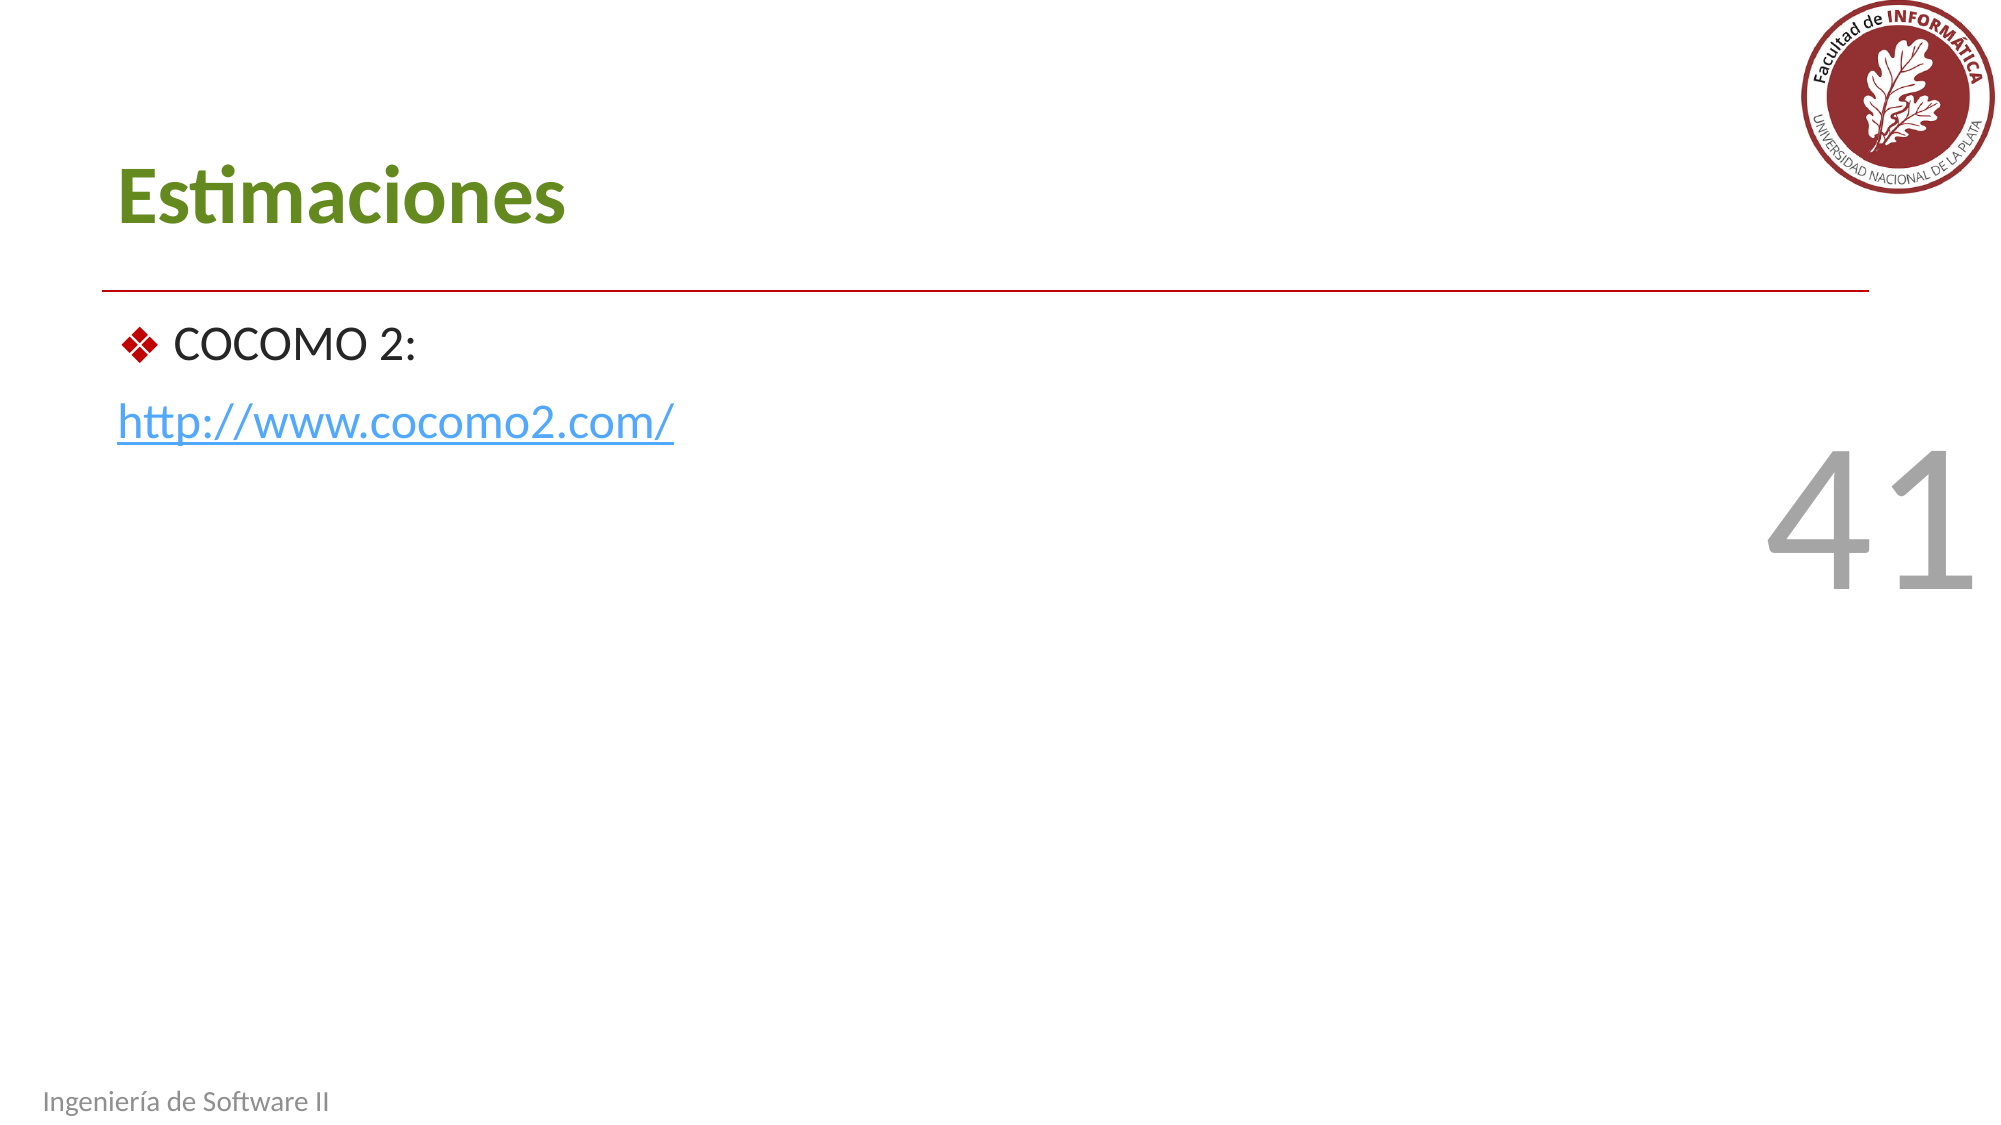

Estimaciones
COCOMO 2:
http://www.cocomo2.com/

41
Ingeniería de Software II